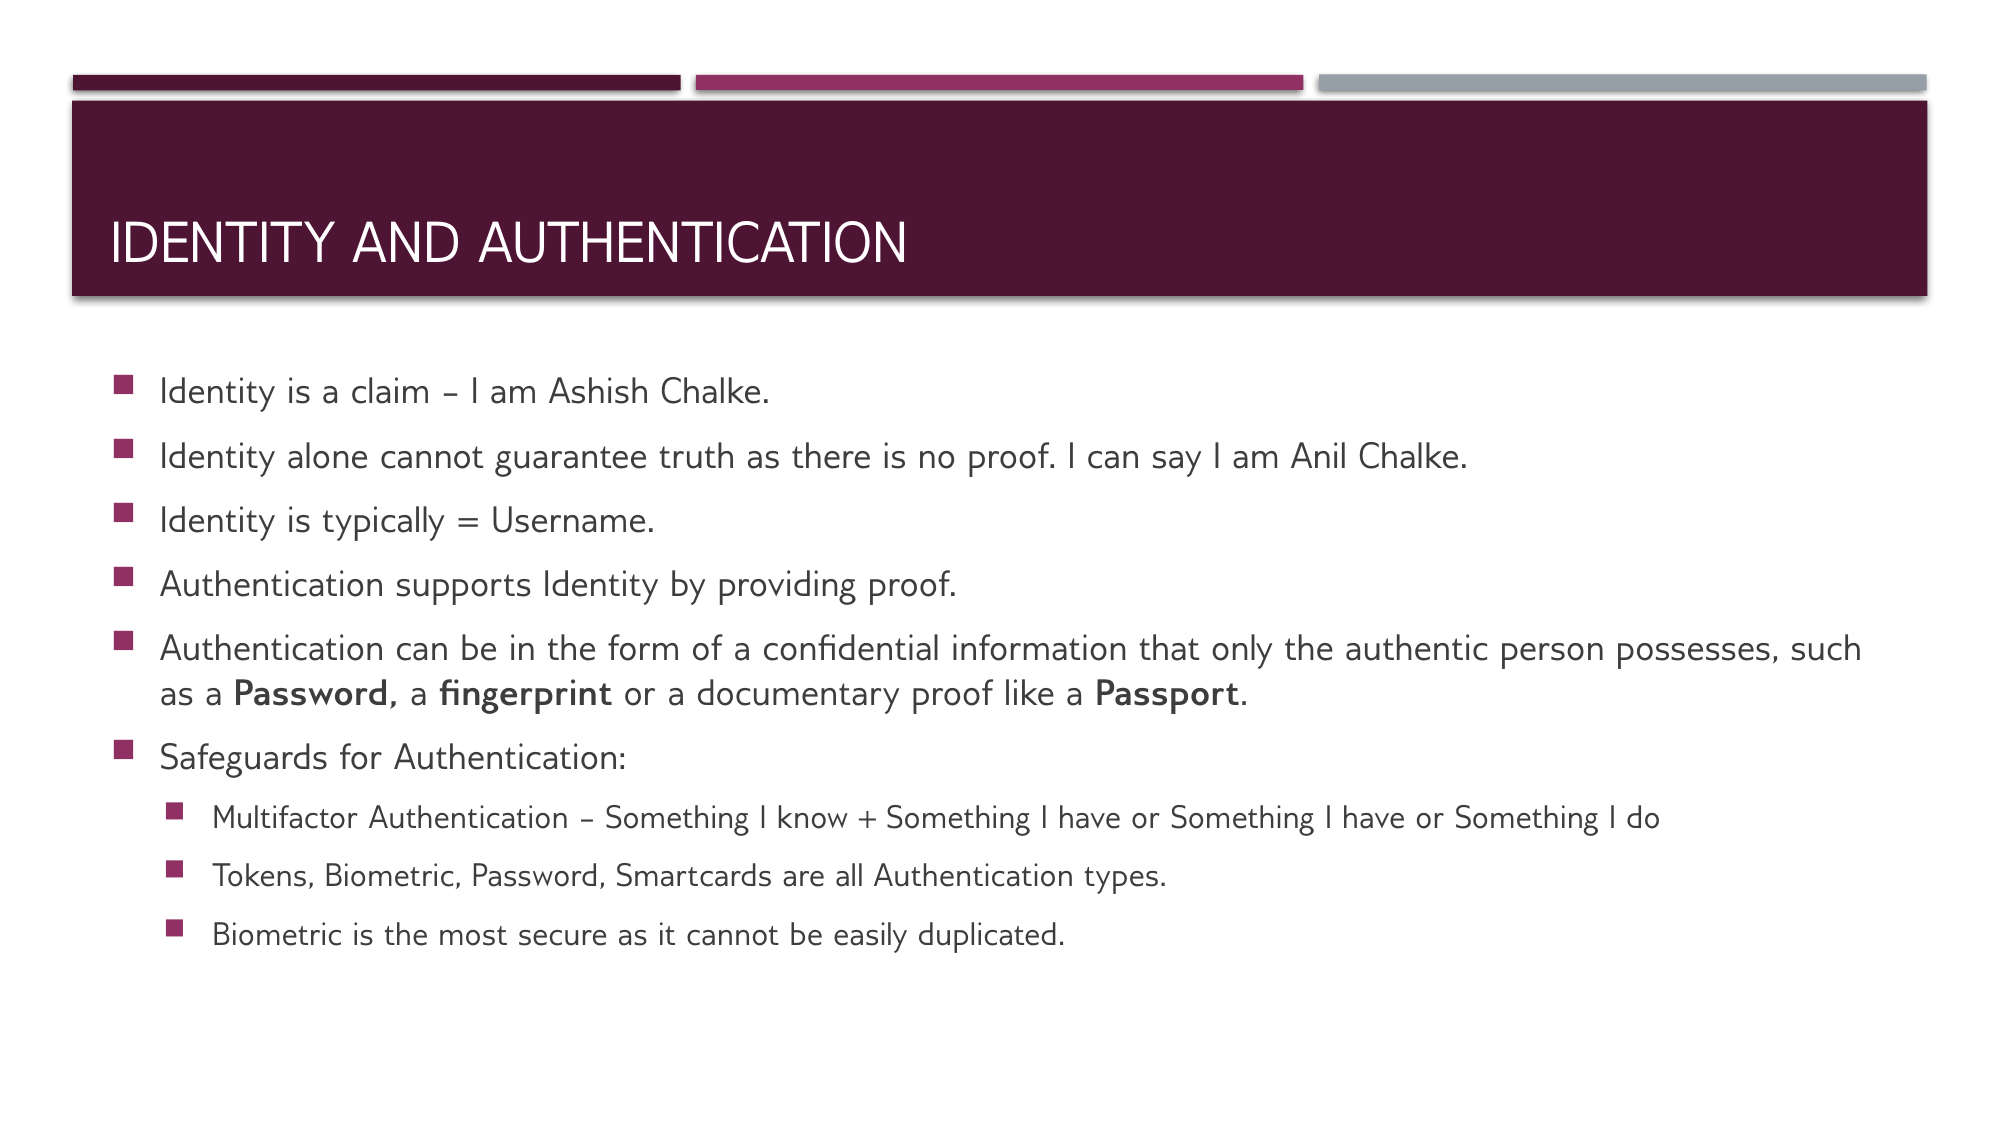

# Identity and authentication
Identity is a claim – I am Ashish Chalke.
Identity alone cannot guarantee truth as there is no proof. I can say I am Anil Chalke.
Identity is typically = Username.
Authentication supports Identity by providing proof.
Authentication can be in the form of a confidential information that only the authentic person possesses, such as a Password, a fingerprint or a documentary proof like a Passport.
Safeguards for Authentication:
Multifactor Authentication – Something I know + Something I have or Something I have or Something I do
Tokens, Biometric, Password, Smartcards are all Authentication types.
Biometric is the most secure as it cannot be easily duplicated.